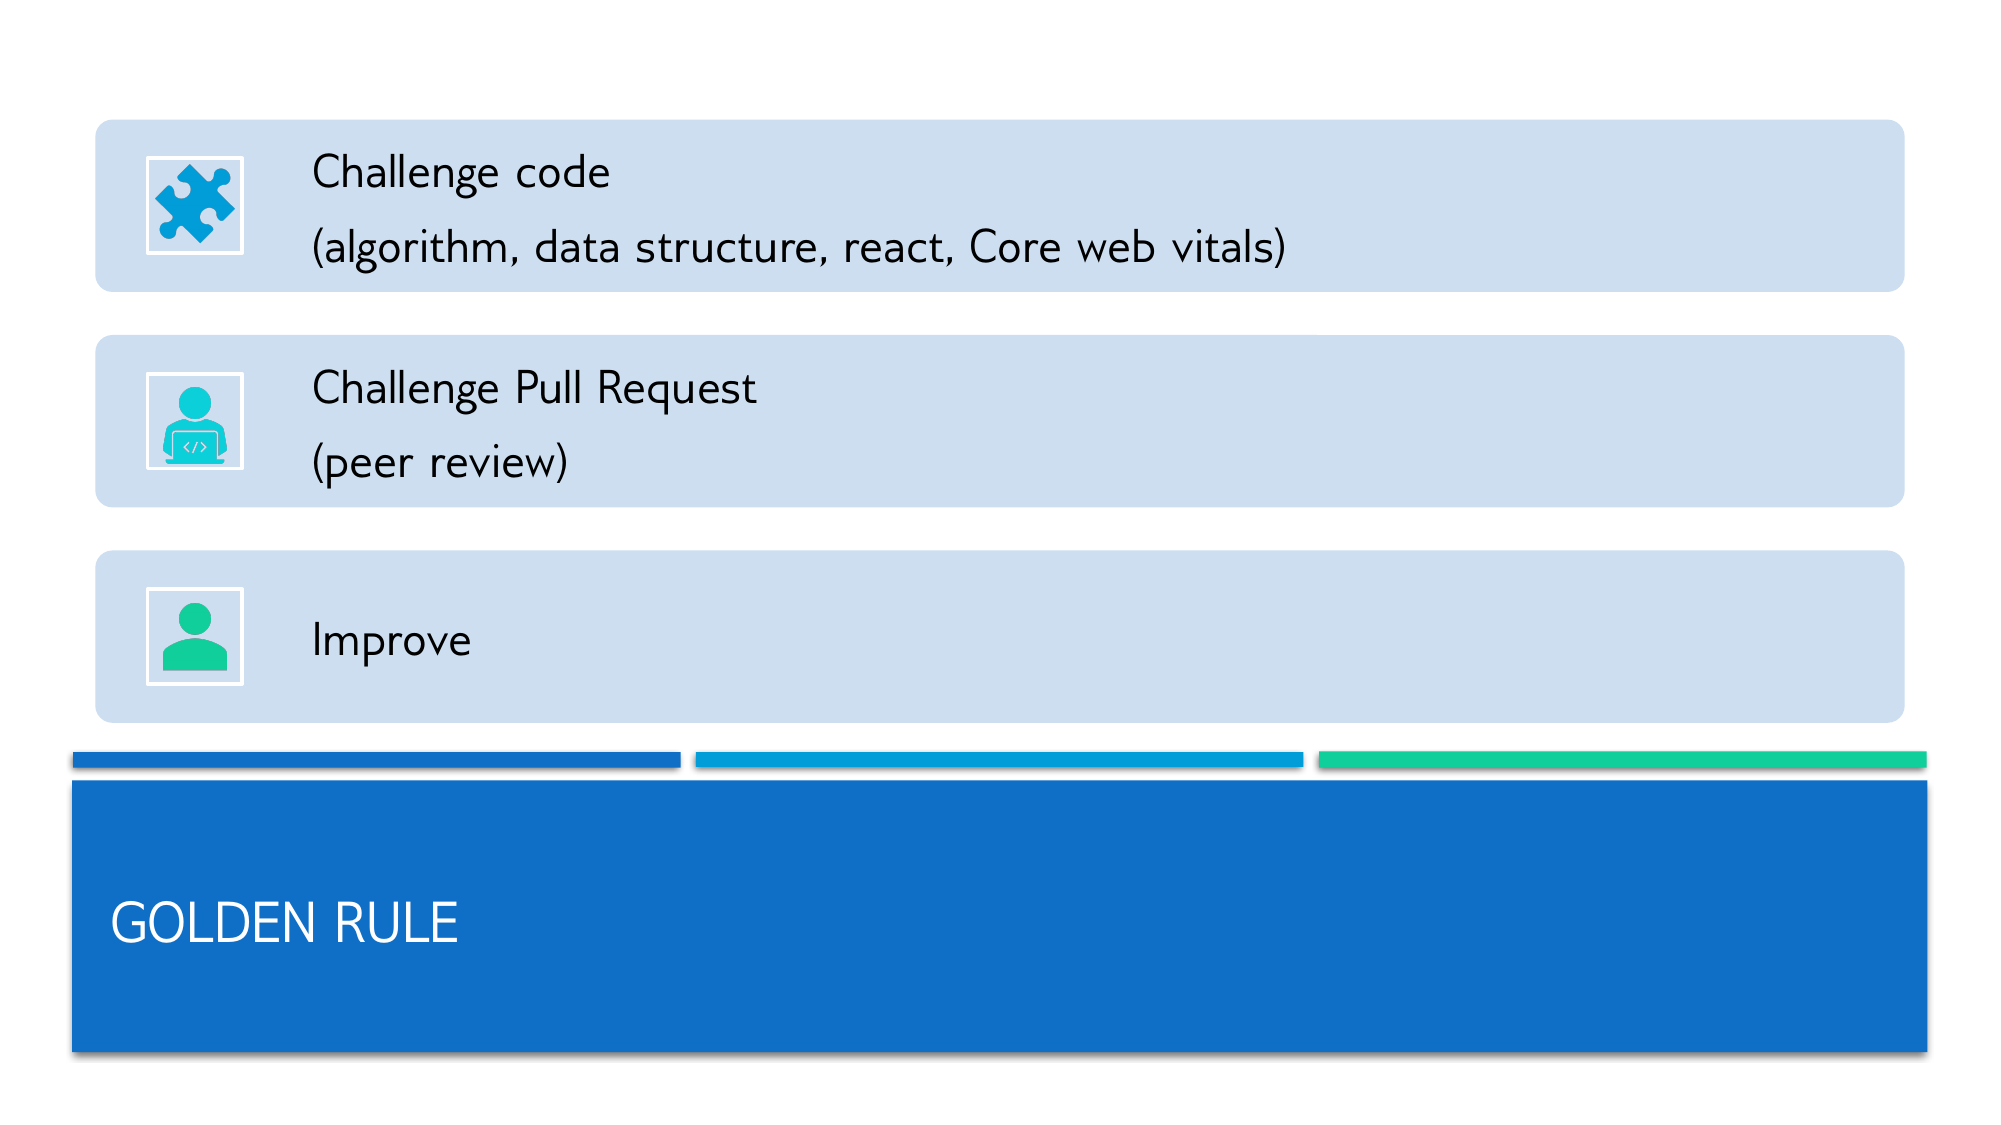

Challenge code
(algorithm, data structure, react, Core web vitals)
Challenge Pull Request
(peer review)
Improve

# Golden rule